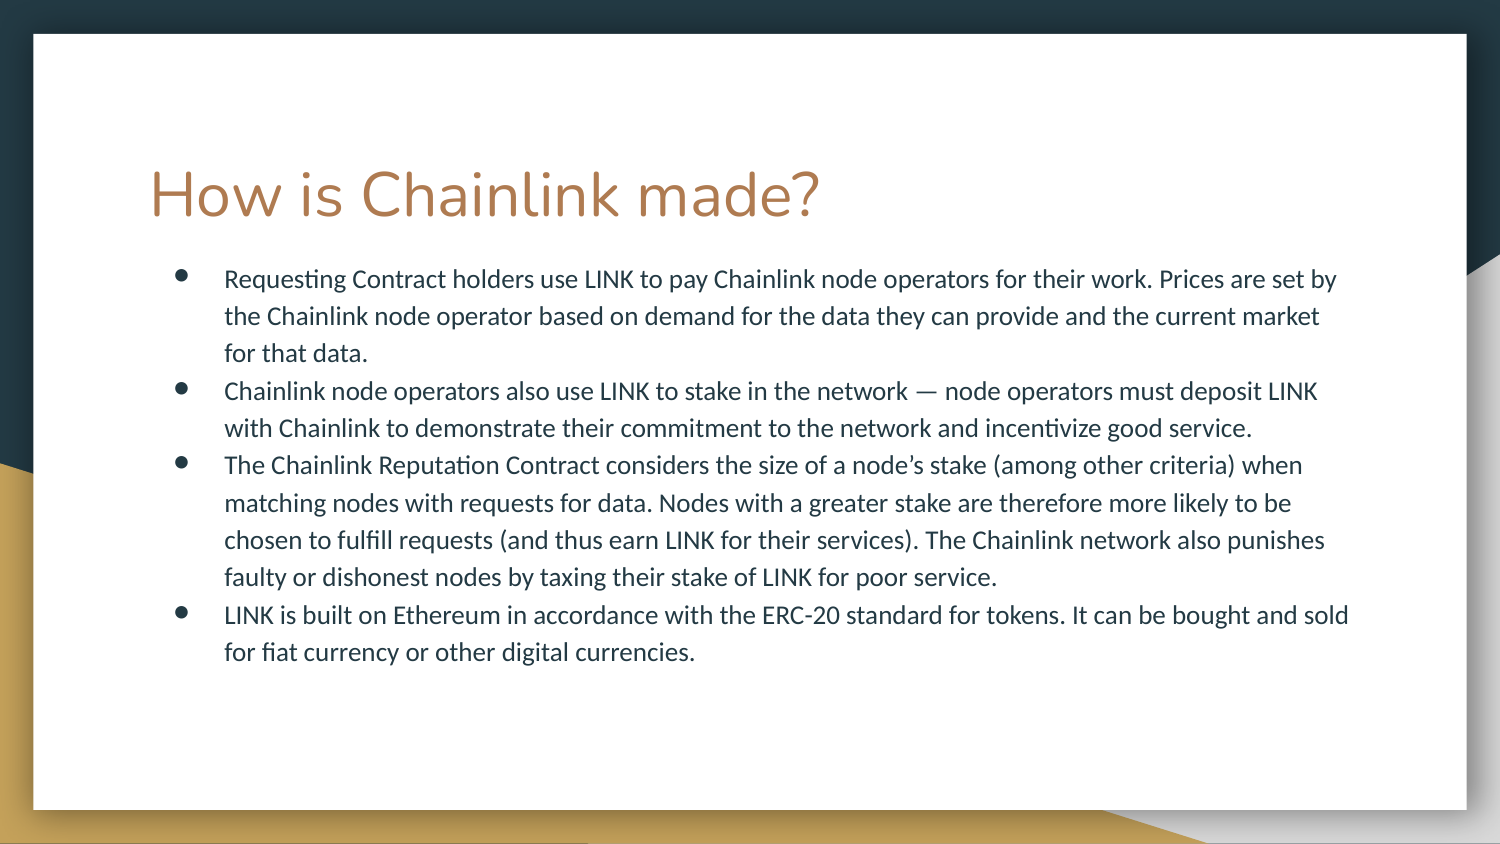

# How is Chainlink made?
Requesting Contract holders use LINK to pay Chainlink node operators for their work. Prices are set by the Chainlink node operator based on demand for the data they can provide and the current market for that data.
Chainlink node operators also use LINK to stake in the network — node operators must deposit LINK with Chainlink to demonstrate their commitment to the network and incentivize good service.
The Chainlink Reputation Contract considers the size of a node’s stake (among other criteria) when matching nodes with requests for data. Nodes with a greater stake are therefore more likely to be chosen to fulfill requests (and thus earn LINK for their services). The Chainlink network also punishes faulty or dishonest nodes by taxing their stake of LINK for poor service.
LINK is built on Ethereum in accordance with the ERC-20 standard for tokens. It can be bought and sold for fiat currency or other digital currencies.